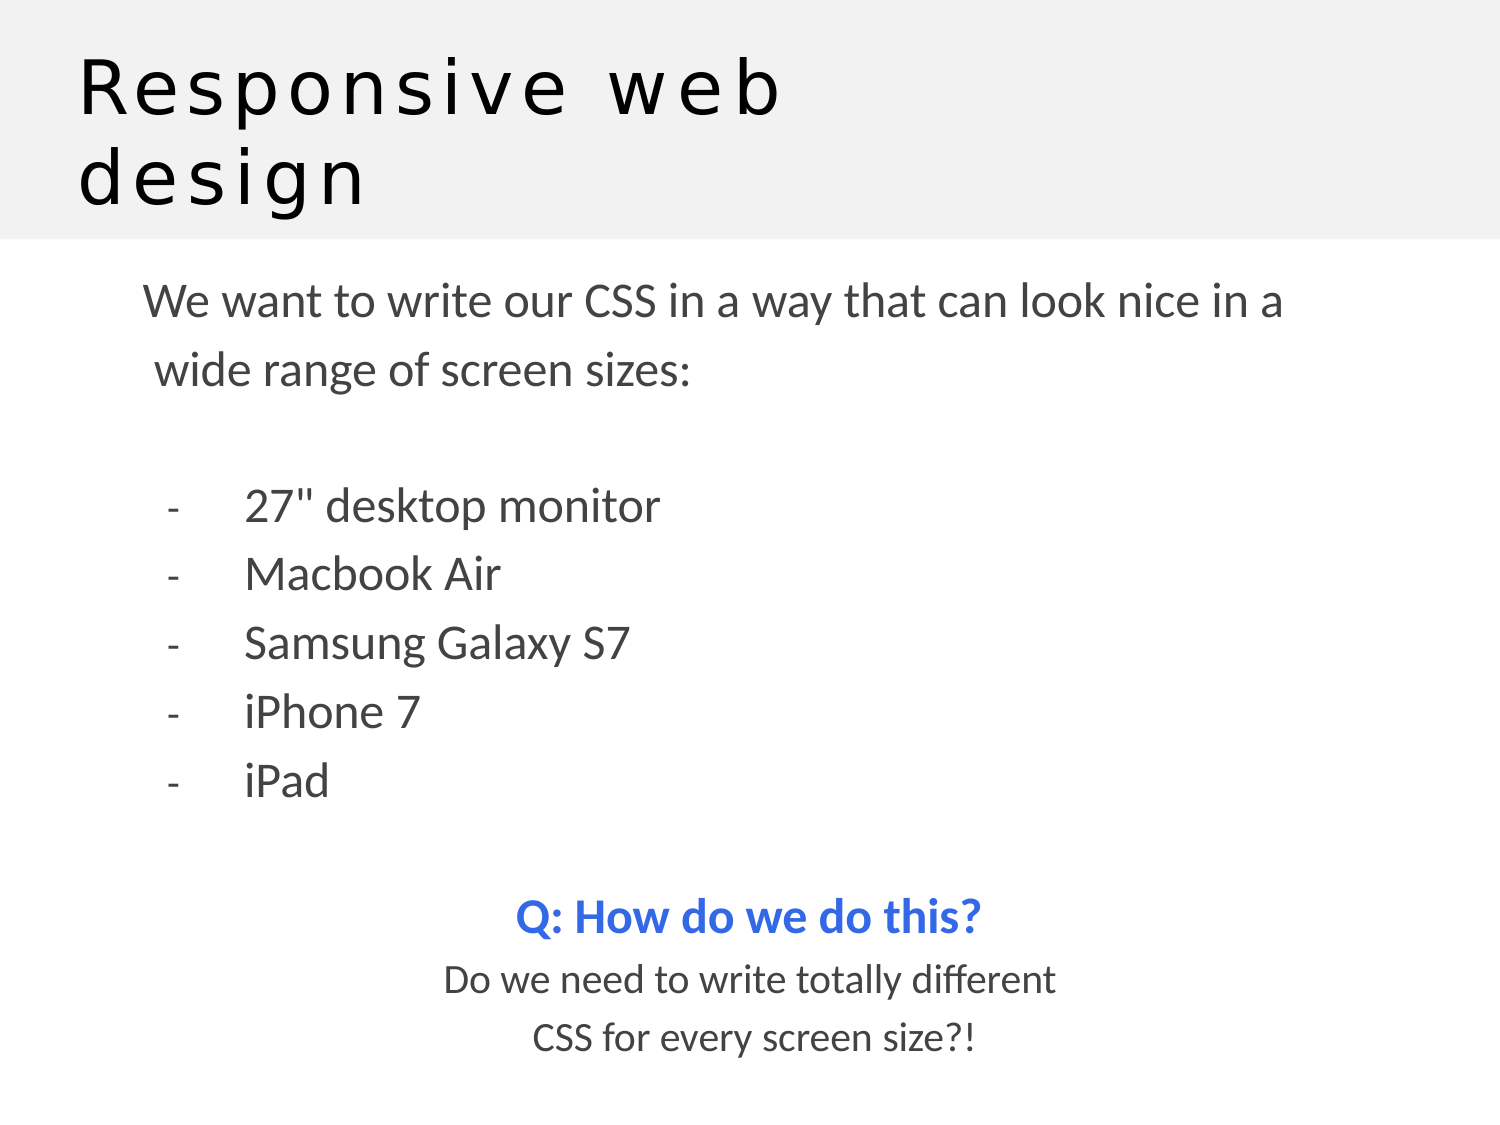

# Responsive web design
We want to write our CSS in a way that can look nice in a  wide range of screen sizes:

-	27" desktop monitor
-	Macbook Air
-	Samsung Galaxy S7
-	iPhone 7
-	iPad

Q: How do we do this?
Do we need to write totally different  CSS for every screen size?!